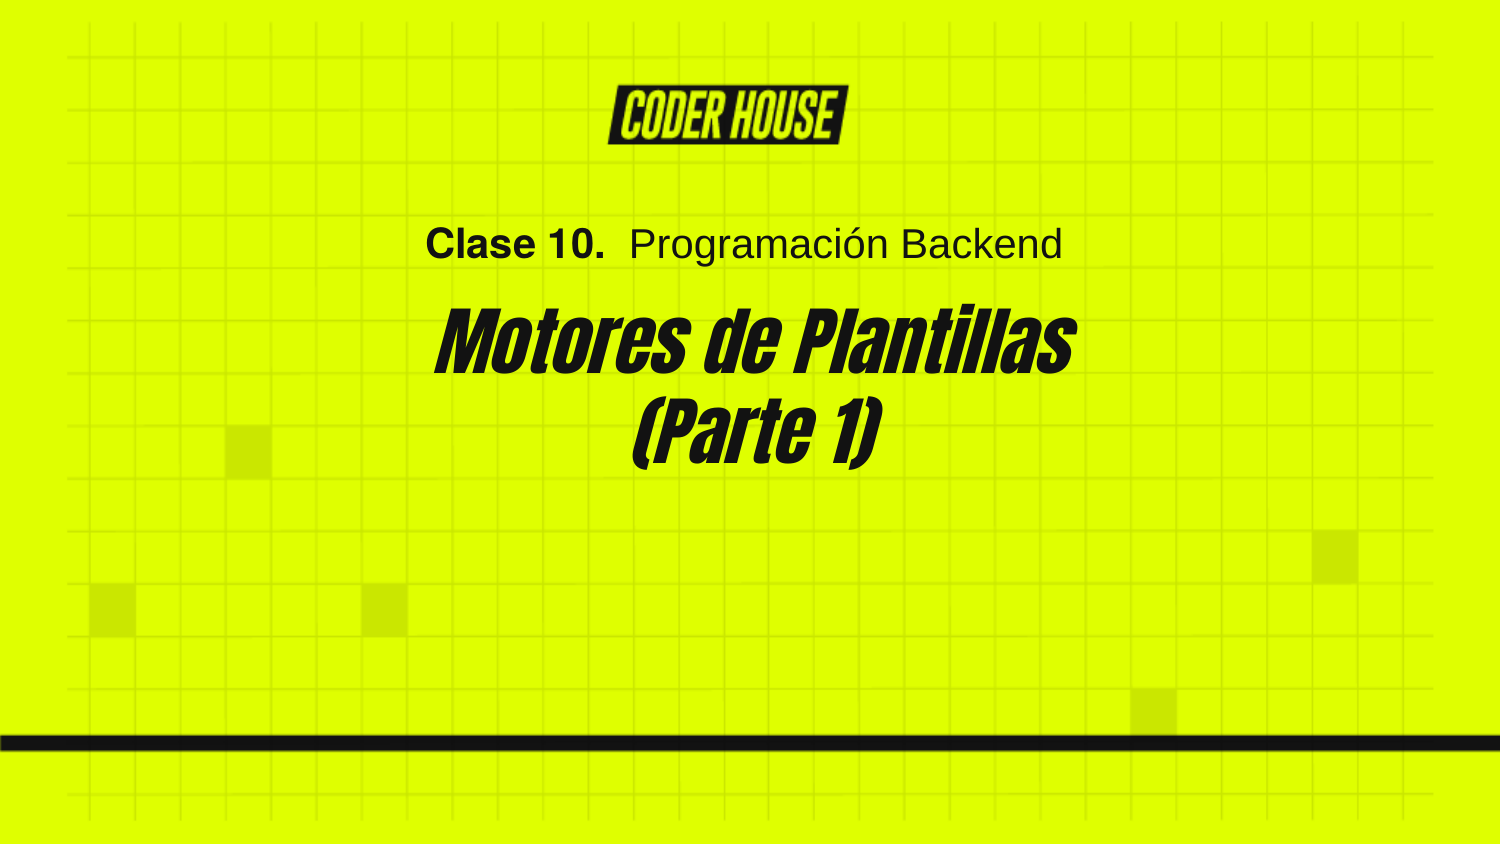

Clase 10.  Programación Backend
Motores de Plantillas
(Parte 1)